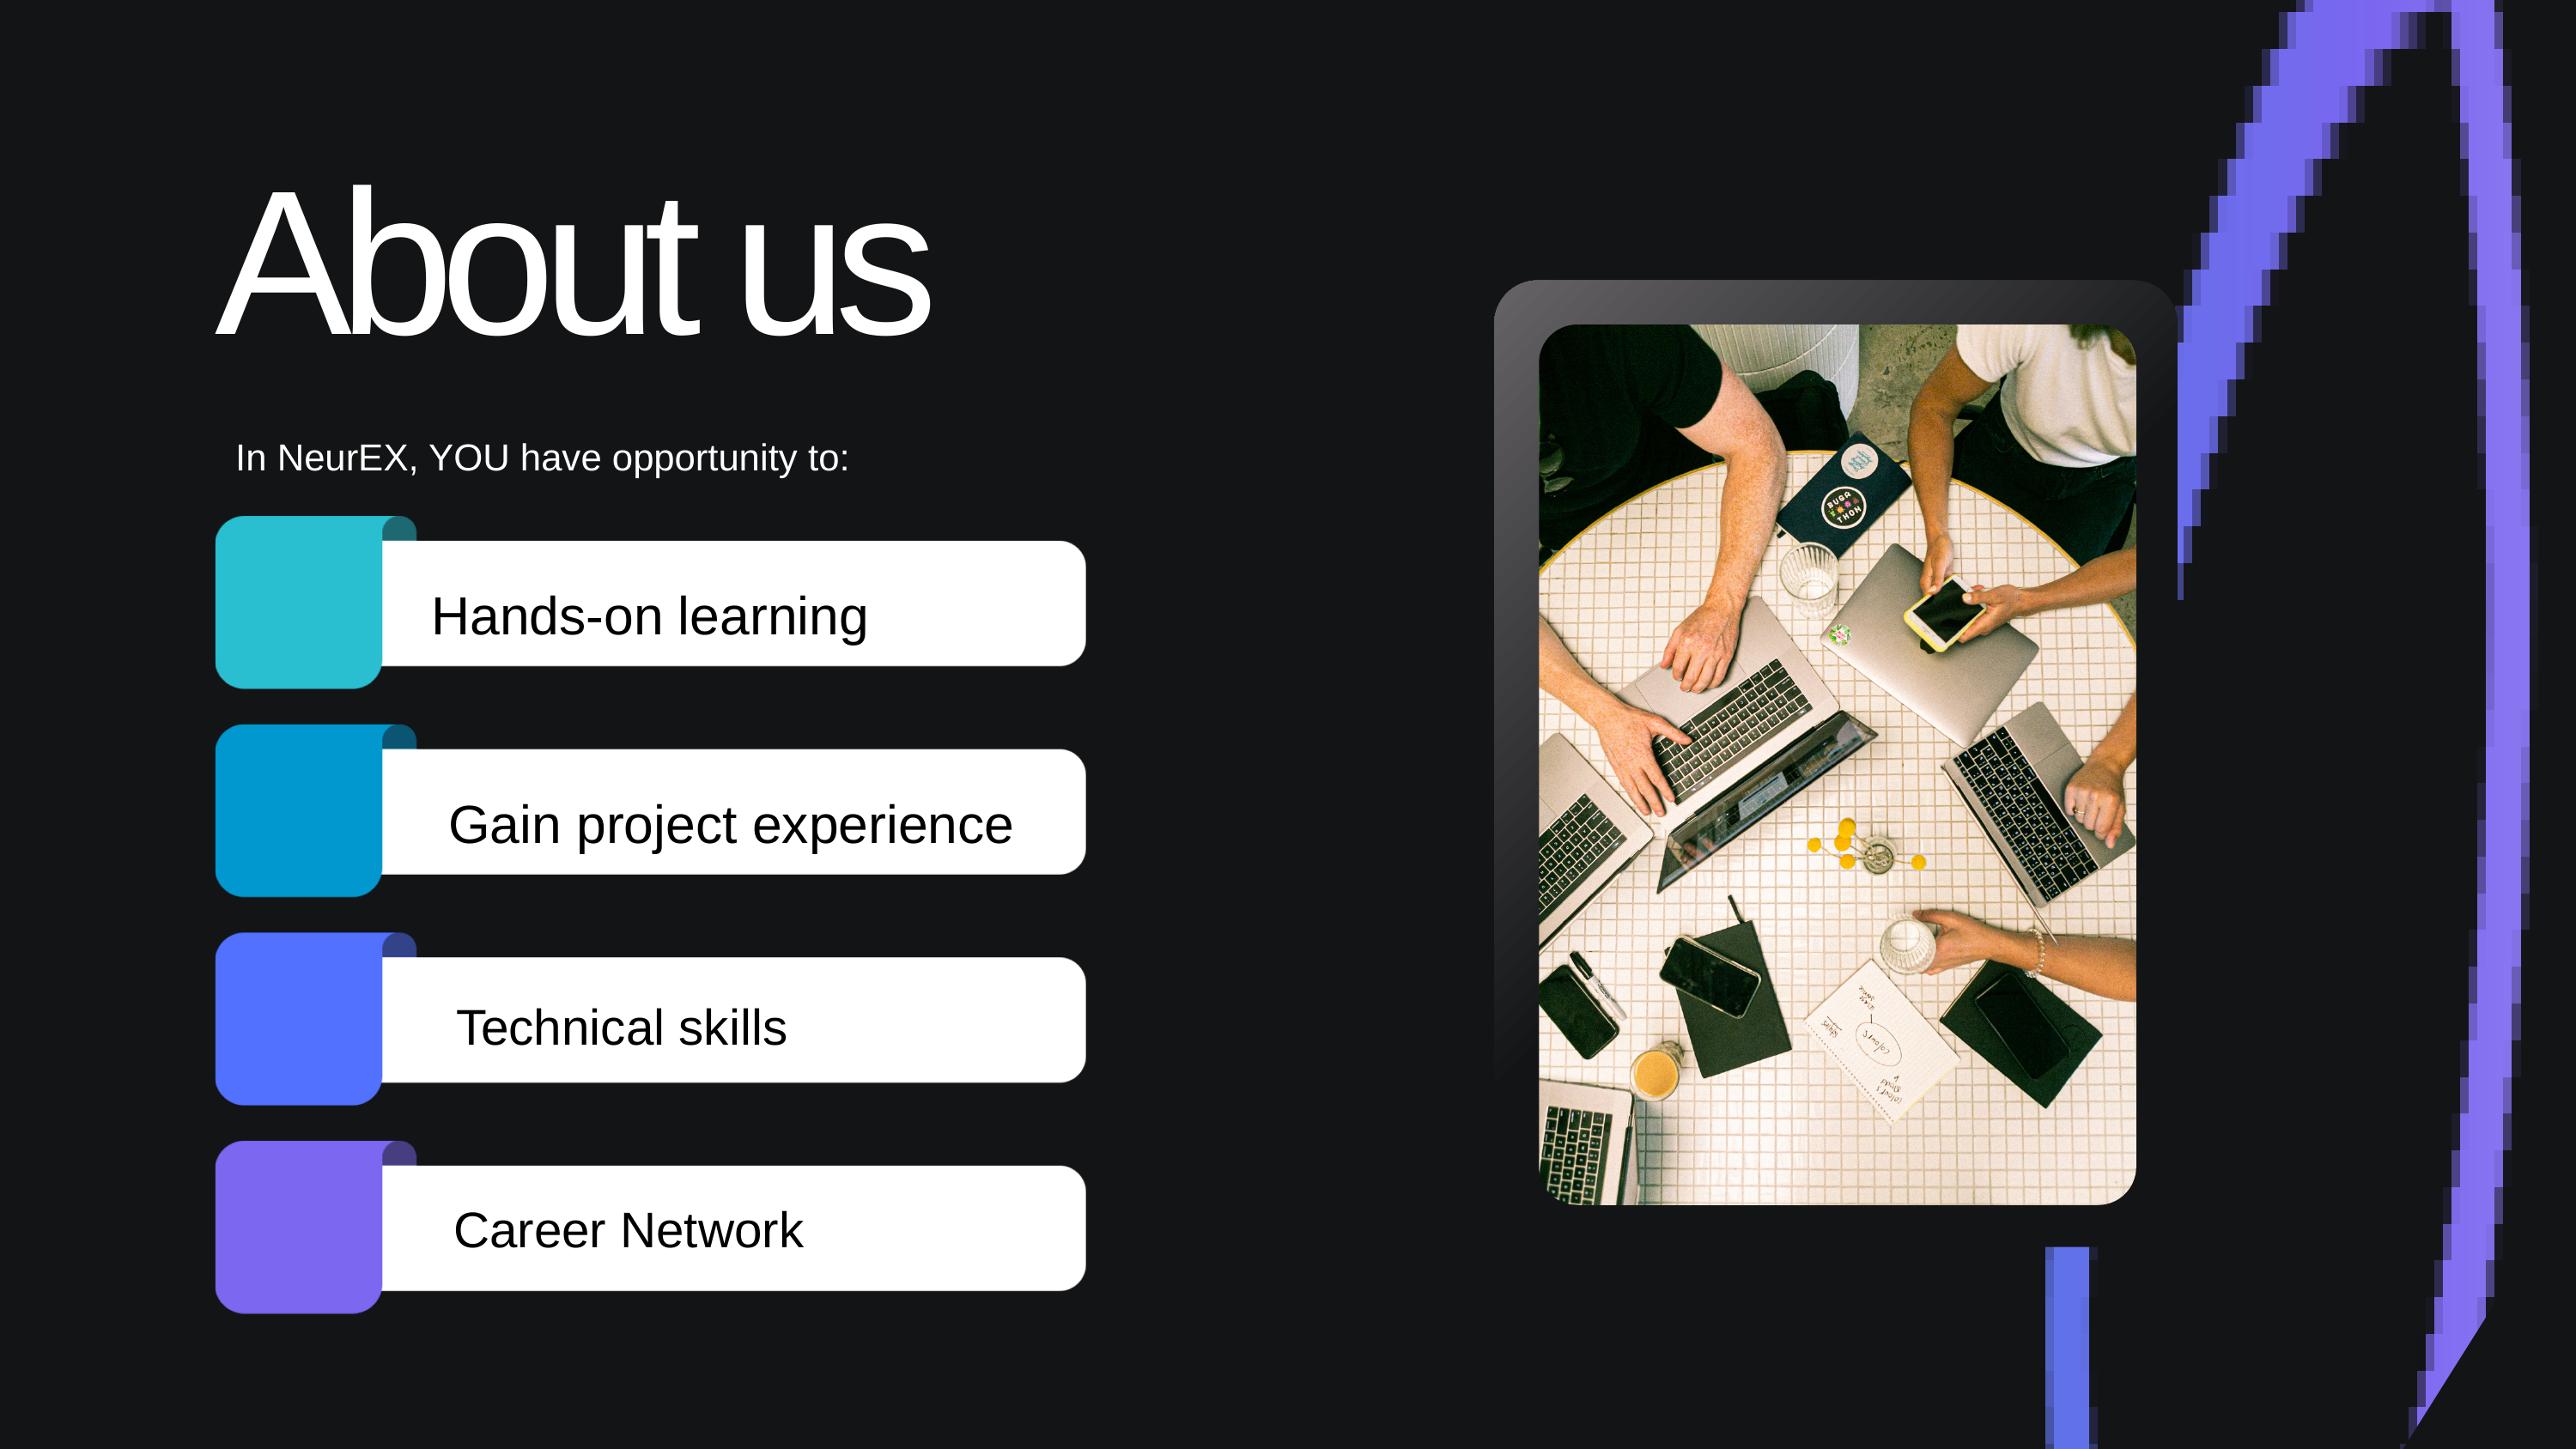

About us

In NeurEX, YOU have opportunity to:

Hands-on learning
Gain project experience
Technical skills
 Career Network